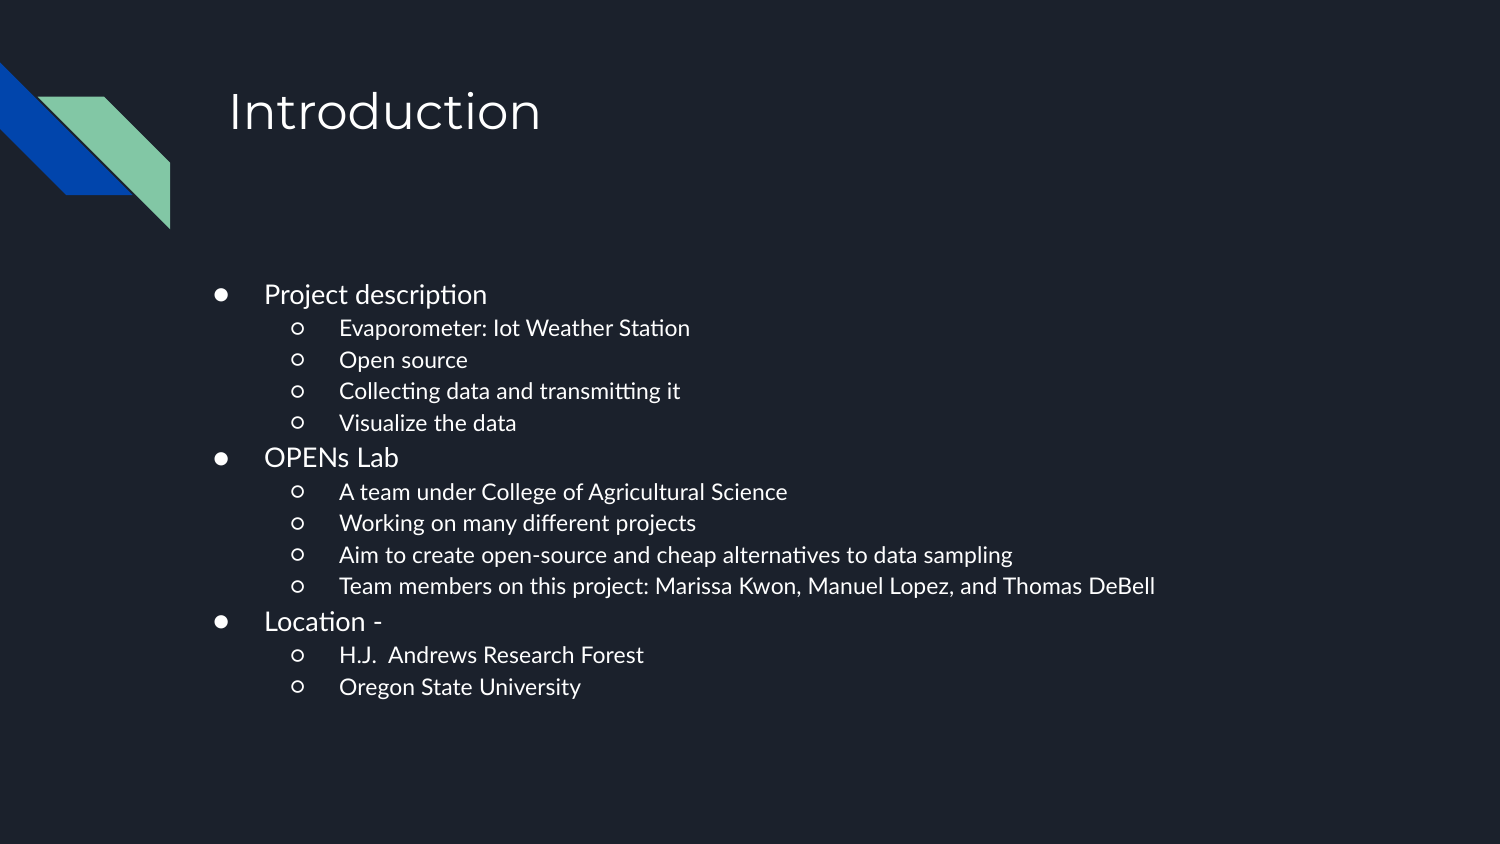

# Introduction
Project description
Evaporometer: Iot Weather Station
Open source
Collecting data and transmitting it
Visualize the data
OPENs Lab
A team under College of Agricultural Science
Working on many different projects
Aim to create open-source and cheap alternatives to data sampling
Team members on this project: Marissa Kwon, Manuel Lopez, and Thomas DeBell
Location -
H.J.  Andrews Research Forest
Oregon State University